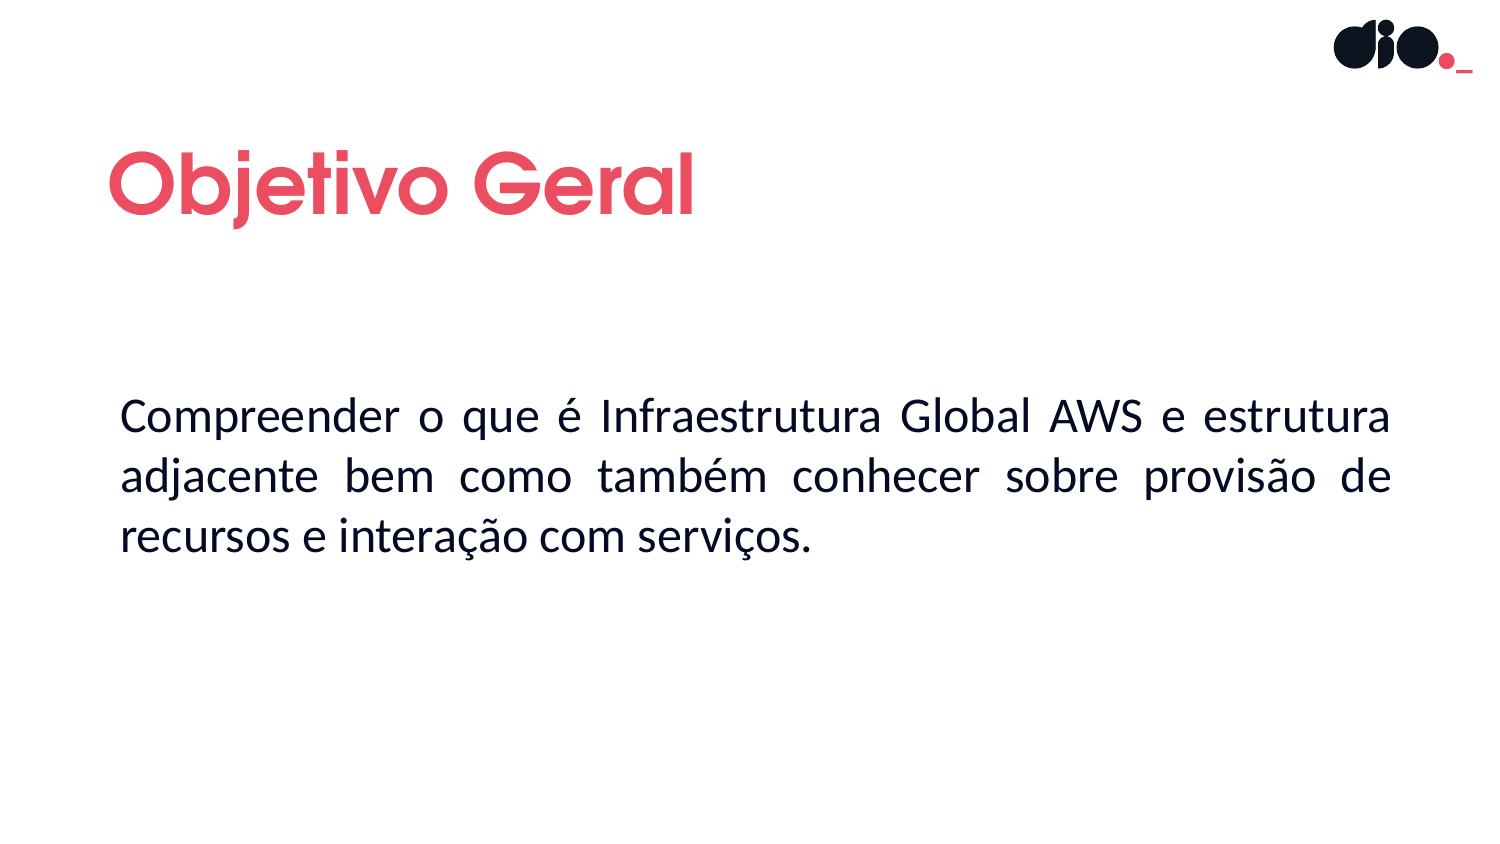

Objetivo Geral
Compreender o que é Infraestrutura Global AWS e estrutura adjacente bem como também conhecer sobre provisão de recursos e interação com serviços.